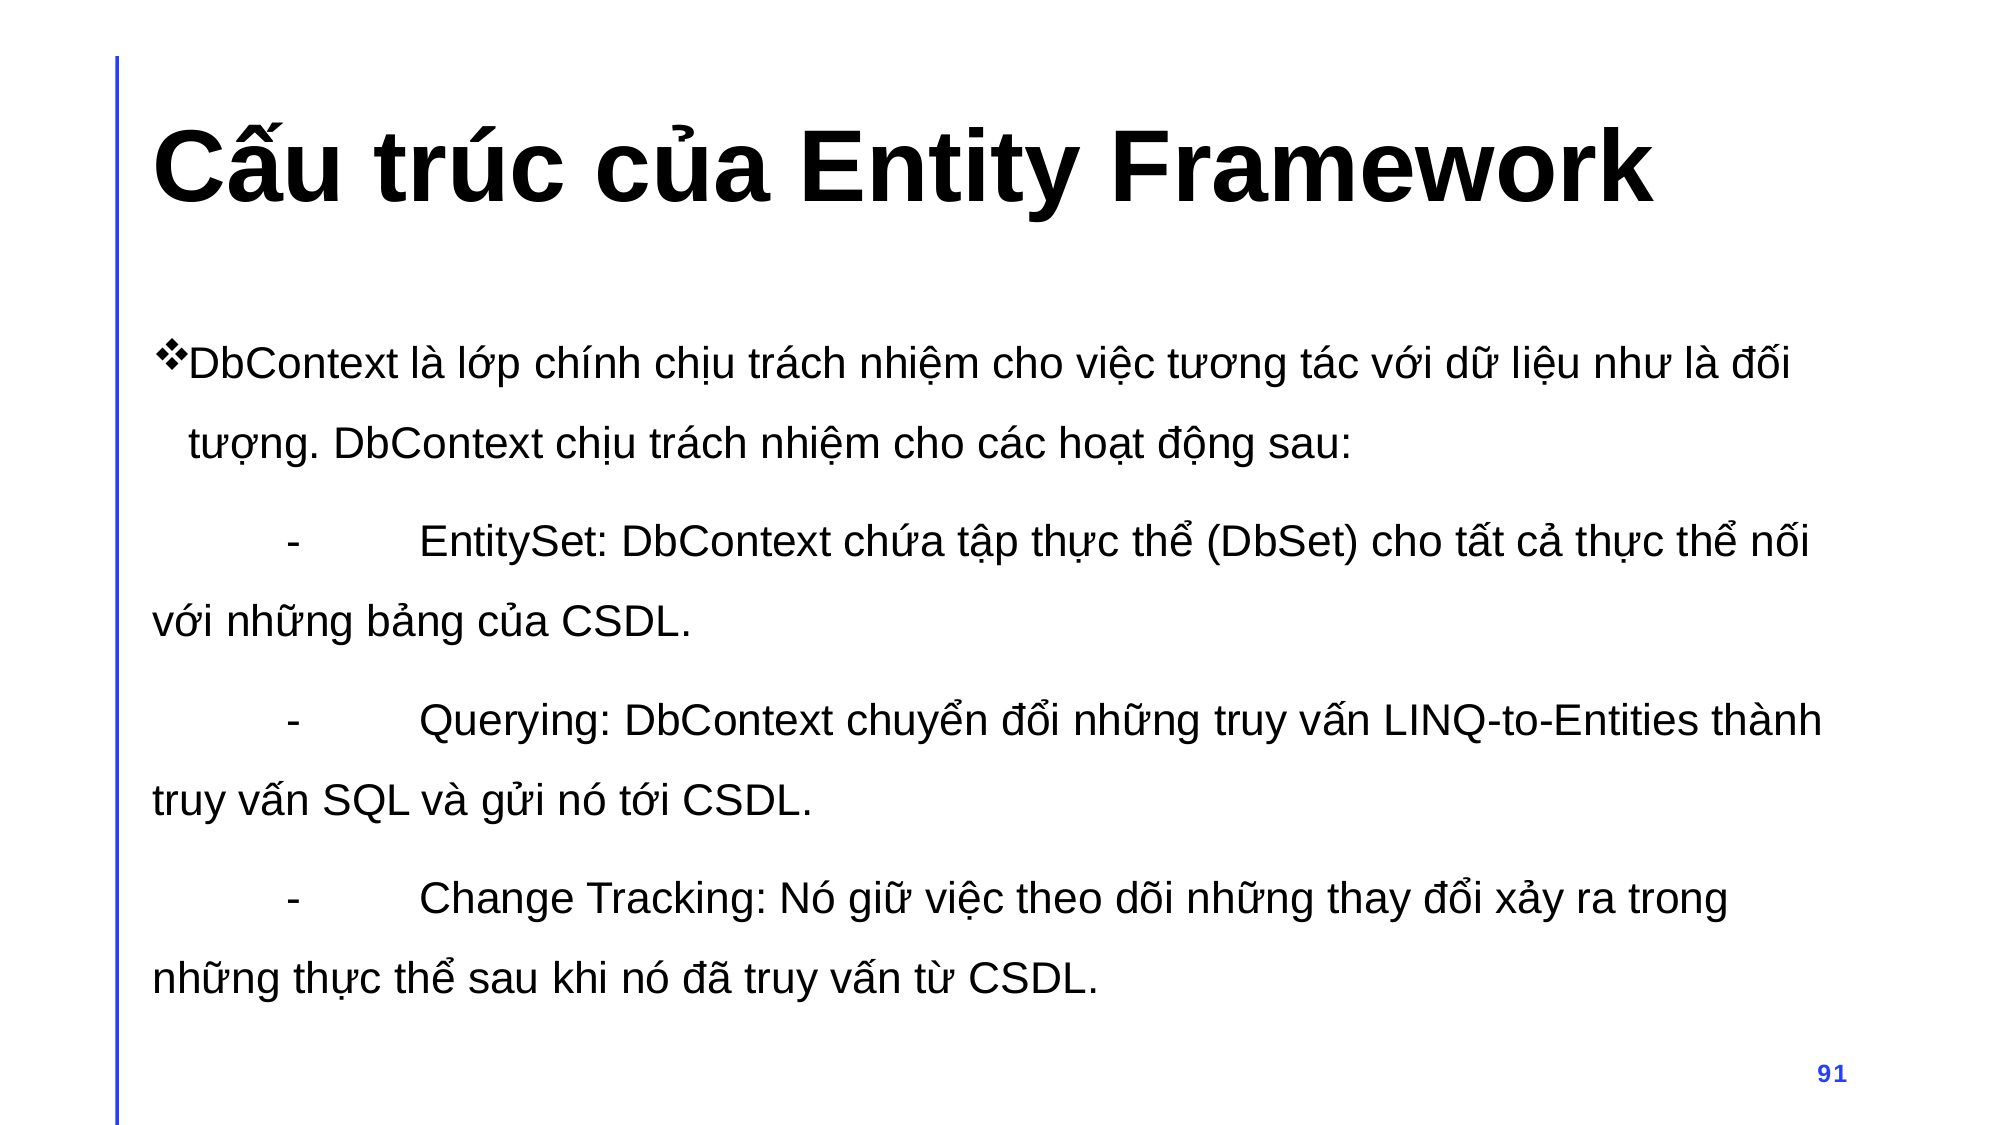

# Cấu trúc của Entity Framework
DbContext là lớp chính chịu trách nhiệm cho việc tương tác với dữ liệu như là đối tượng. DbContext chịu trách nhiệm cho các hoạt động sau:
	-	EntitySet: DbContext chứa tập thực thể (DbSet) cho tất cả thực thể nối với những bảng của CSDL.
	-	Querying: DbContext chuyển đổi những truy vấn LINQ-to-Entities thành truy vấn SQL và gửi nó tới CSDL.
	-	Change Tracking: Nó giữ việc theo dõi những thay đổi xảy ra trong những thực thể sau khi nó đã truy vấn từ CSDL.
91